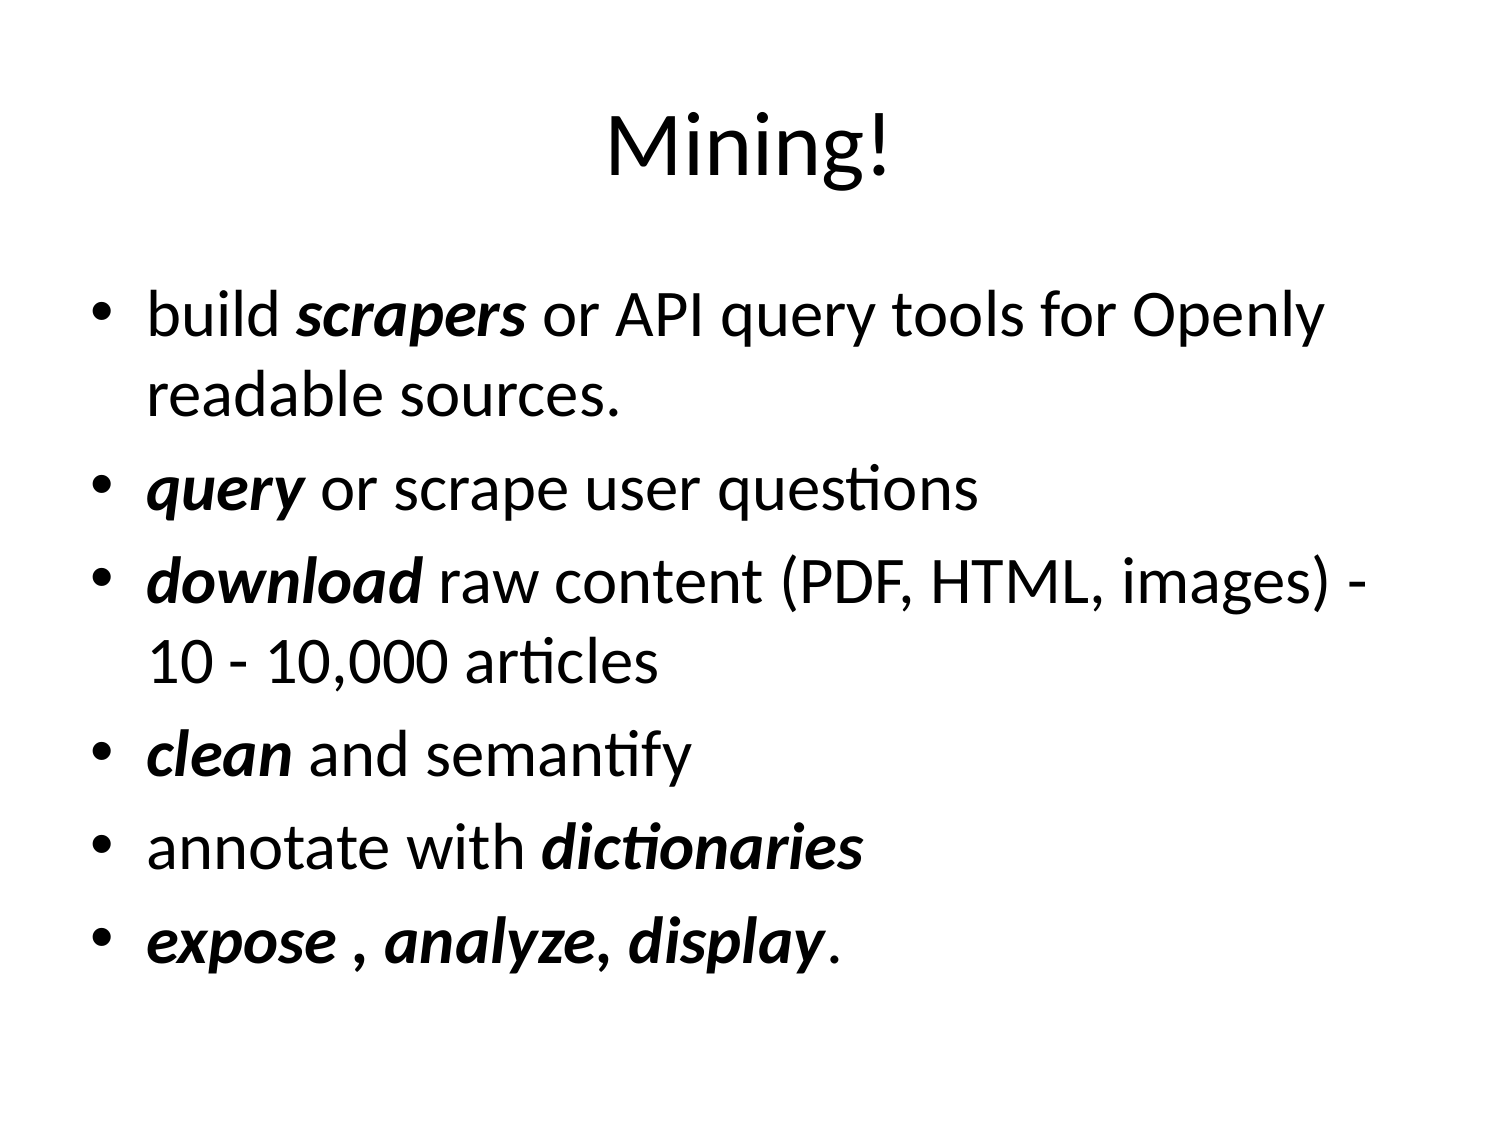

# Mining!
build scrapers or API query tools for Openly readable sources.
query or scrape user questions
download raw content (PDF, HTML, images) - 10 - 10,000 articles
clean and semantify
annotate with dictionaries
expose , analyze, display.